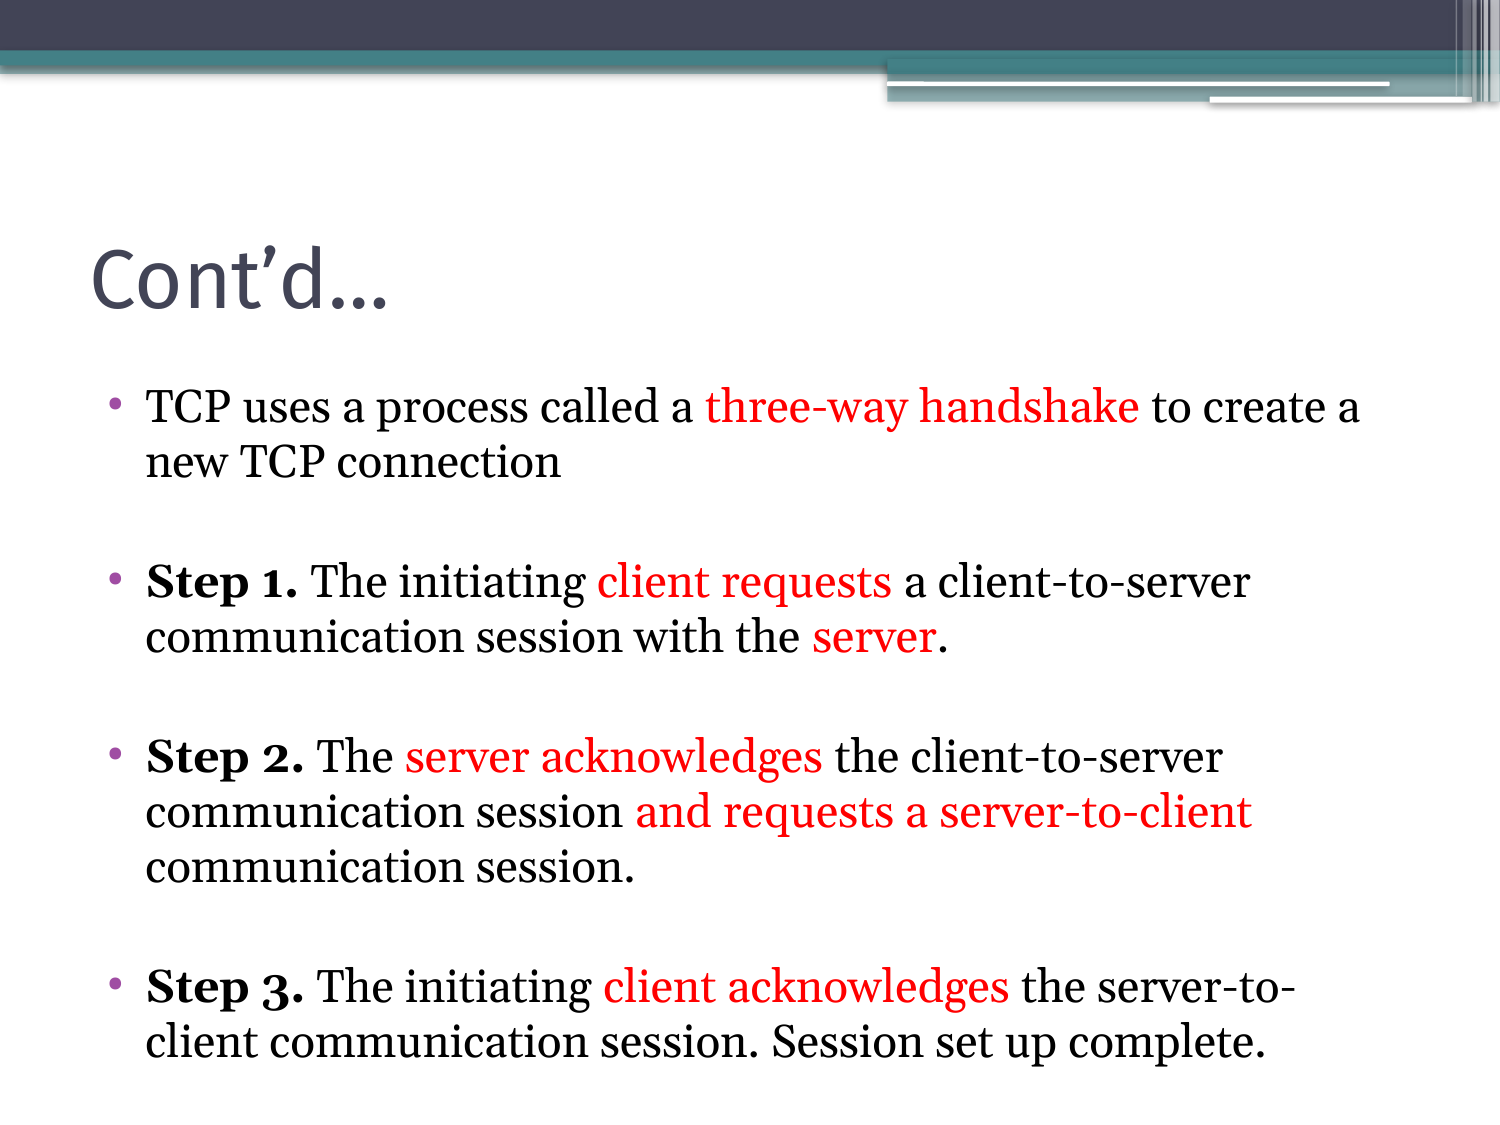

# Cont’d…
TCP uses a process called a three-way handshake to create a new TCP connection

Step 1. The initiating client requests a client-to-server communication session with the server.

Step 2. The server acknowledges the client-to-server communication session and requests a server-to-client communication session.

Step 3. The initiating client acknowledges the server-to-client communication session. Session set up complete.